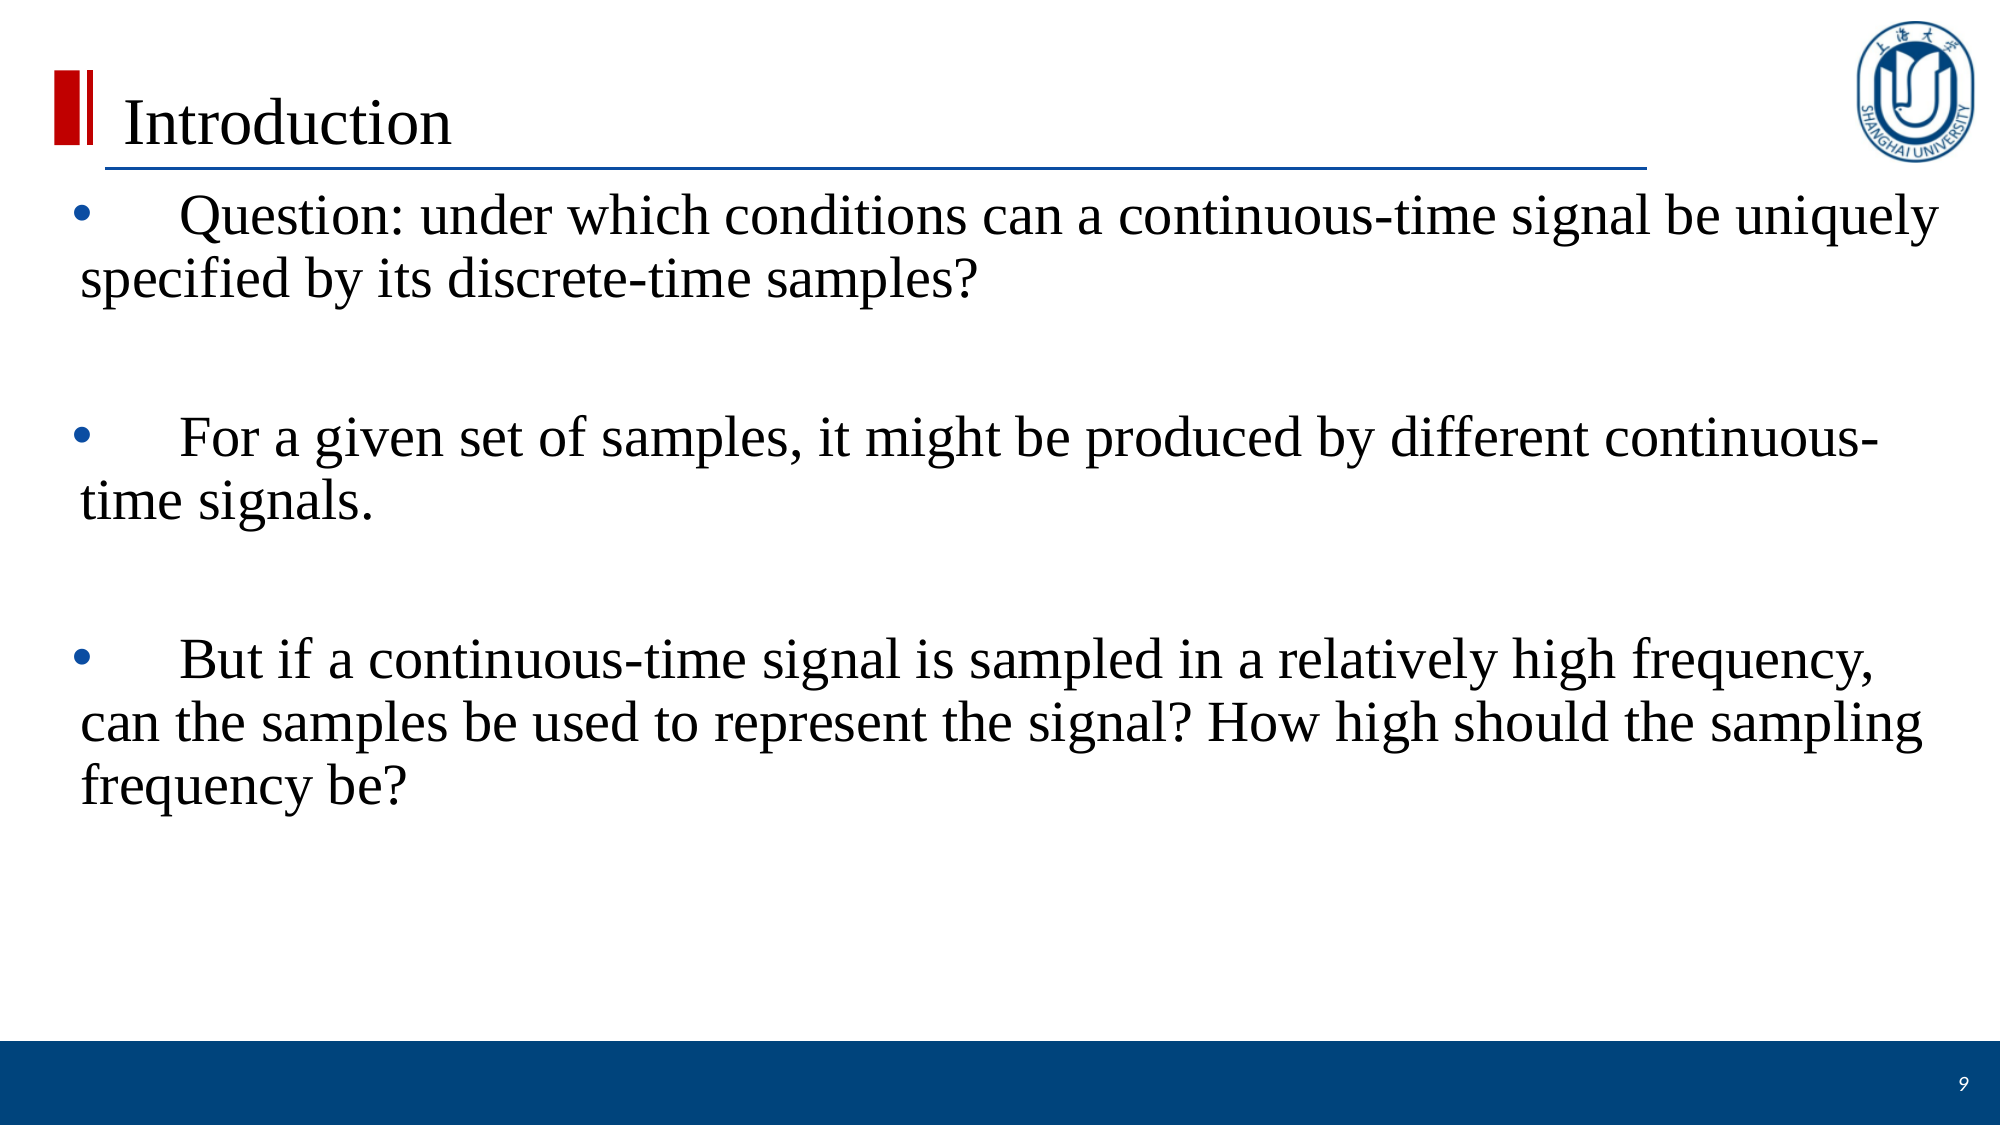

# Introduction
      Question: under which conditions can a continuous-time signal be uniquely specified by its discrete-time samples?

      For a given set of samples, it might be produced by different continuous-time signals.

      But if a continuous-time signal is sampled in a relatively high frequency, can the samples be used to represent the signal? How high should the sampling frequency be?

9